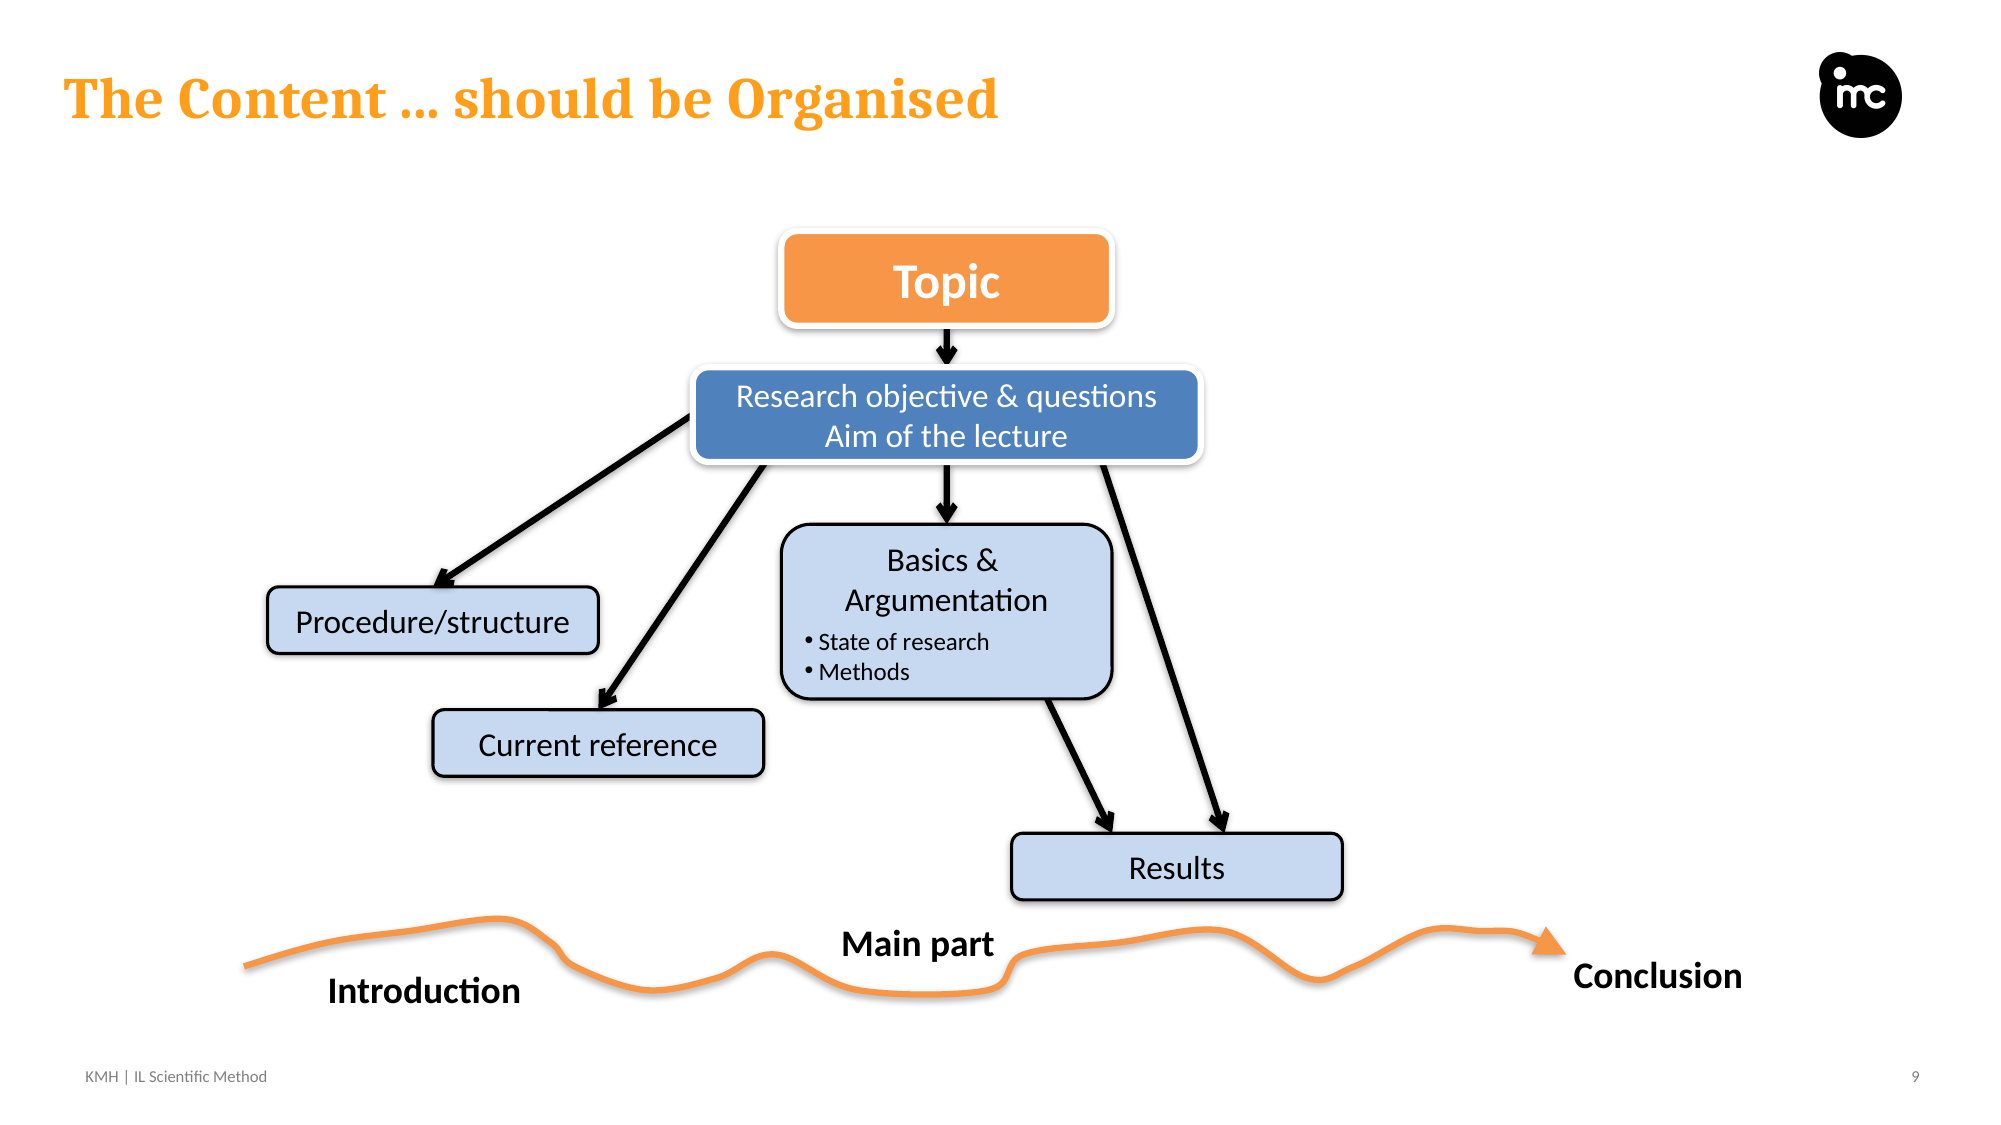

# The Content ... should be Organised
Topic
Research objective & questions
Aim of the lecture
Basics &
Argumentation

State of research
Methods
Procedure/structure
Current reference
Results
Main part

Conclusion
Introduction